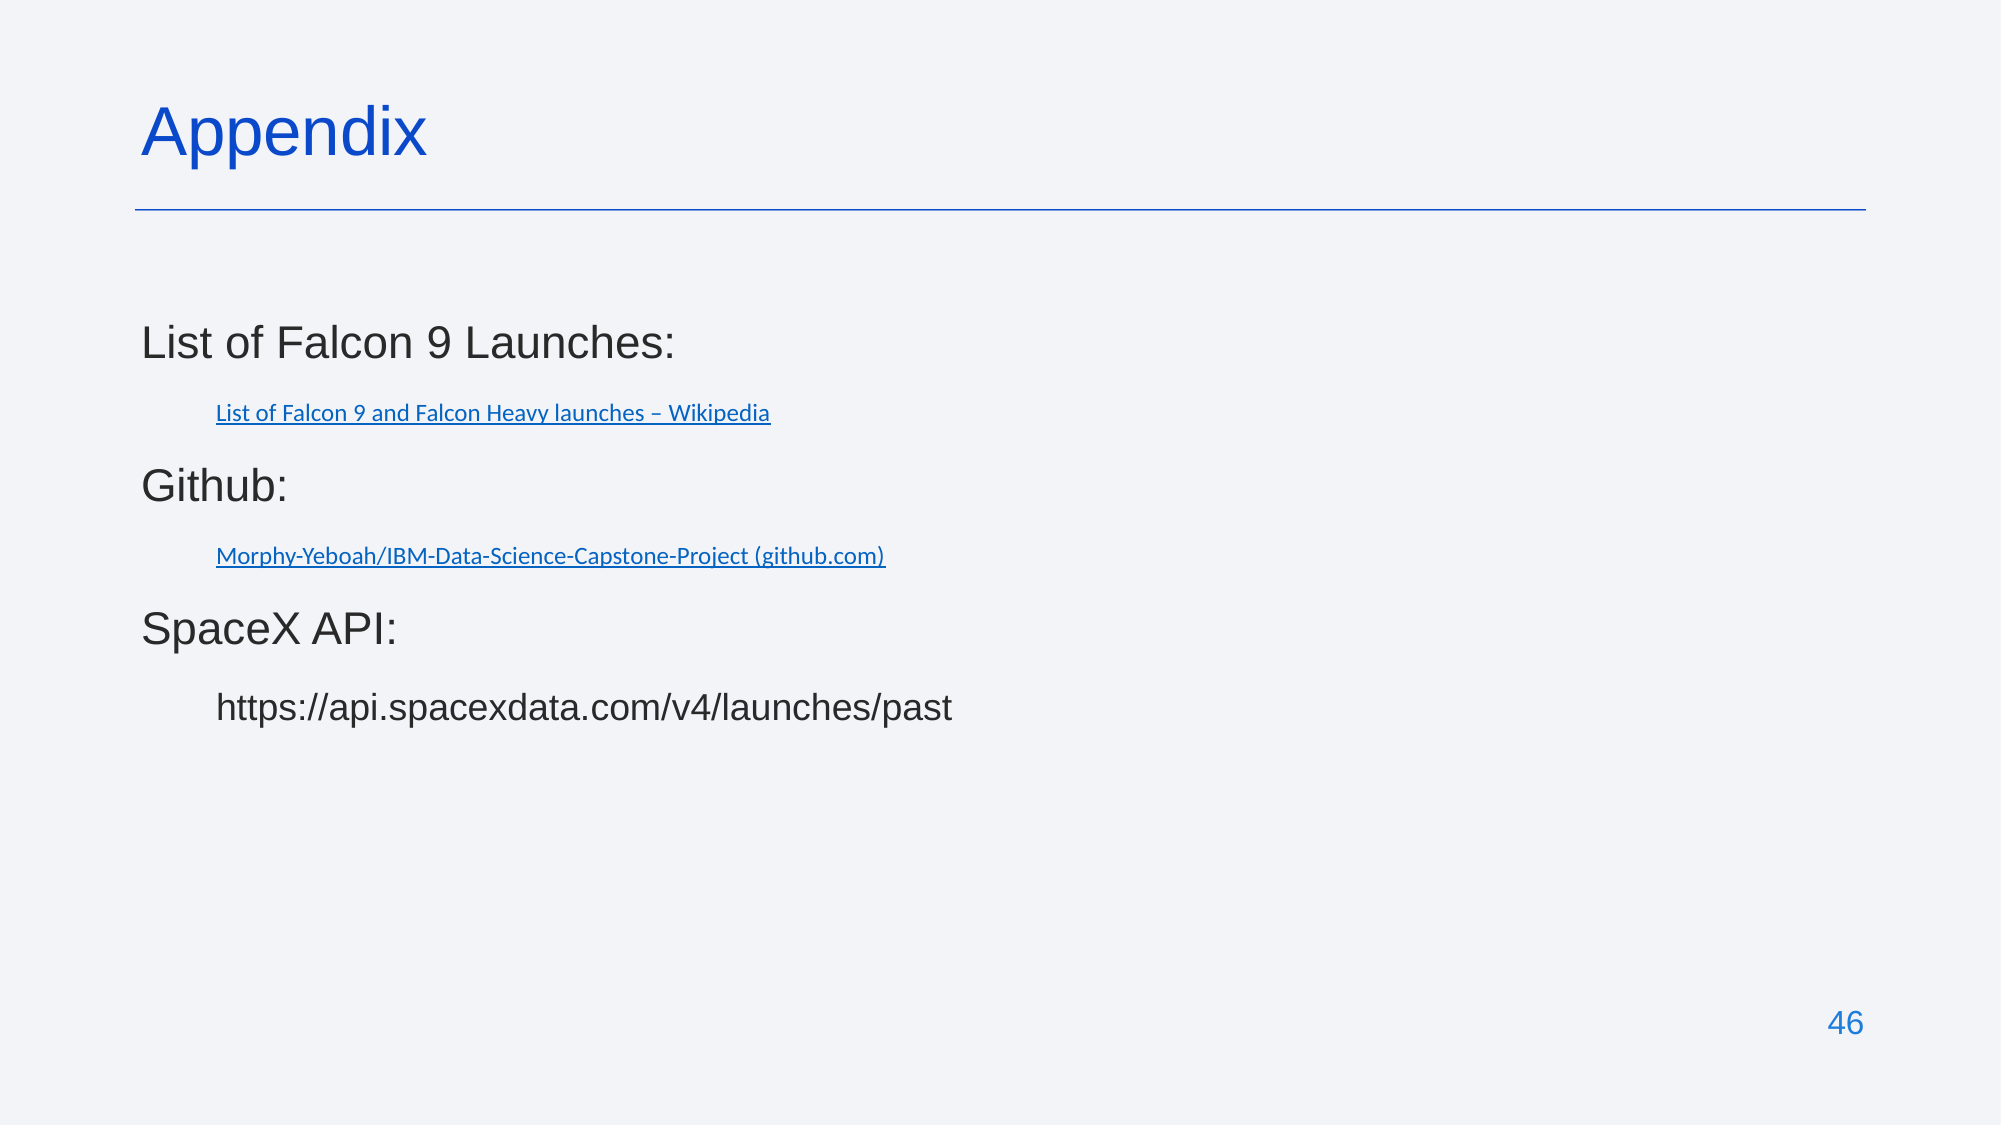

Appendix
List of Falcon 9 Launches:
List of Falcon 9 and Falcon Heavy launches – Wikipedia
Github:
Morphy-Yeboah/IBM-Data-Science-Capstone-Project (github.com)
SpaceX API:
https://api.spacexdata.com/v4/launches/past

46